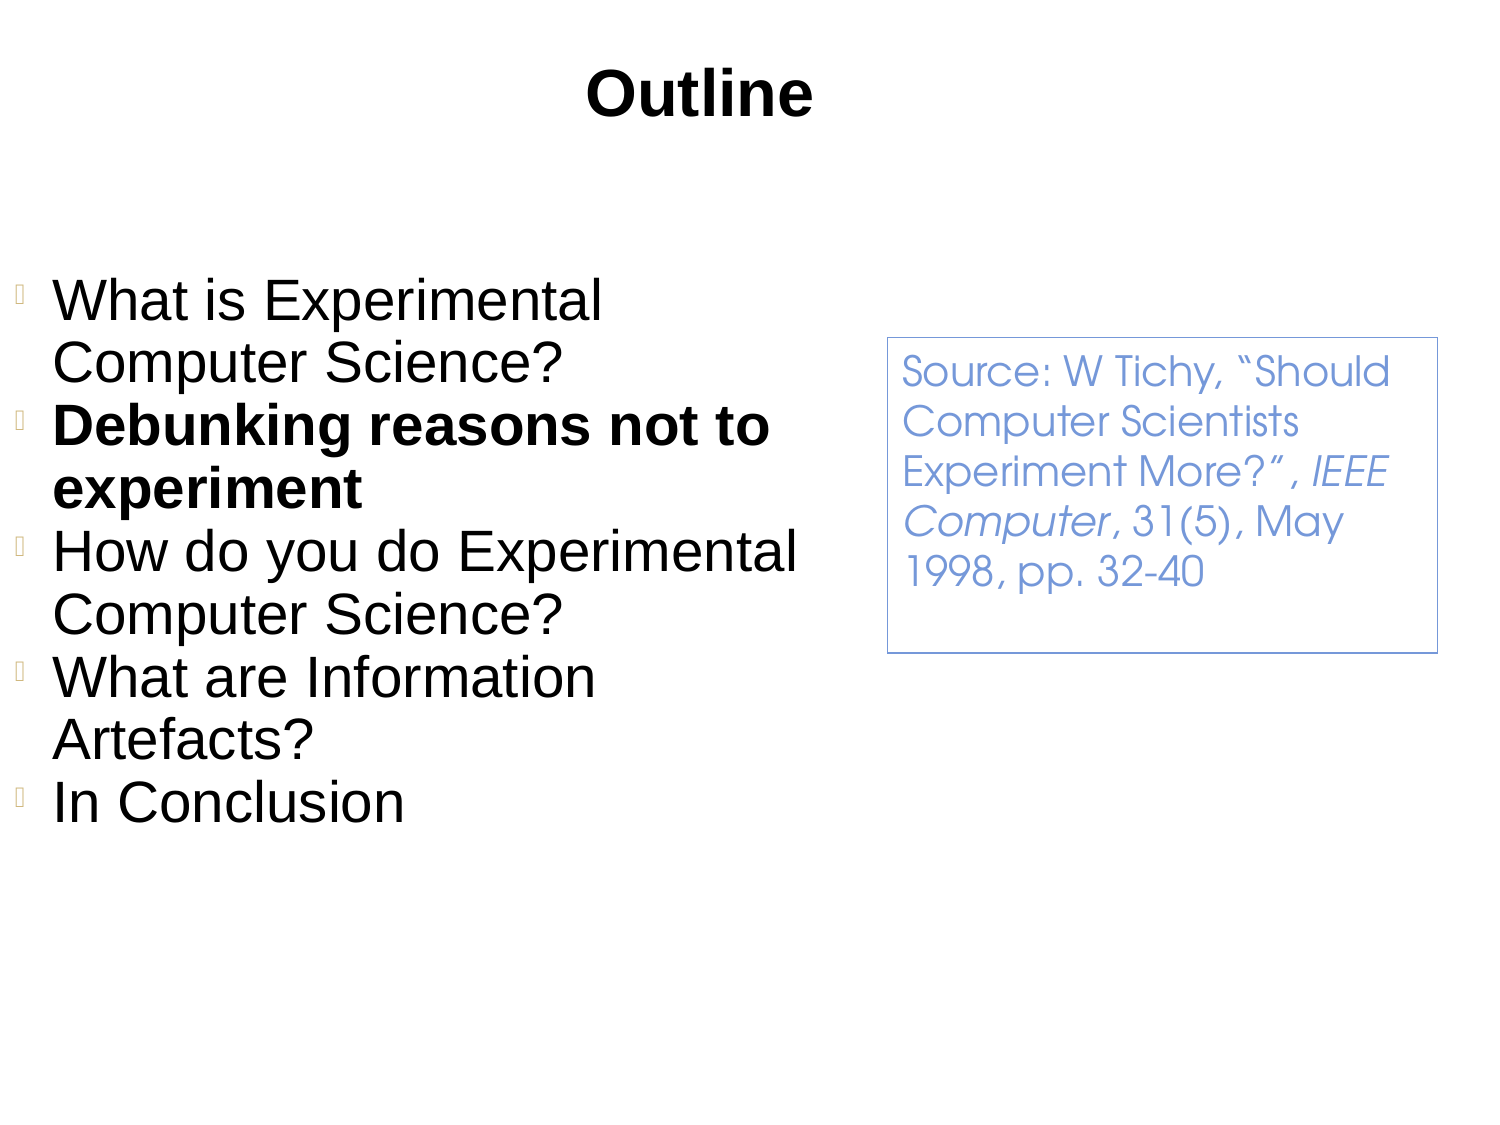

Outline
What is Experimental Computer Science?
Debunking reasons not to experiment
How do you do Experimental Computer Science?
What are Information Artefacts?
In Conclusion
Source: W Tichy, “Should Computer Scientists Experiment More?”, IEEE Computer, 31(5), May 1998, pp. 32-40